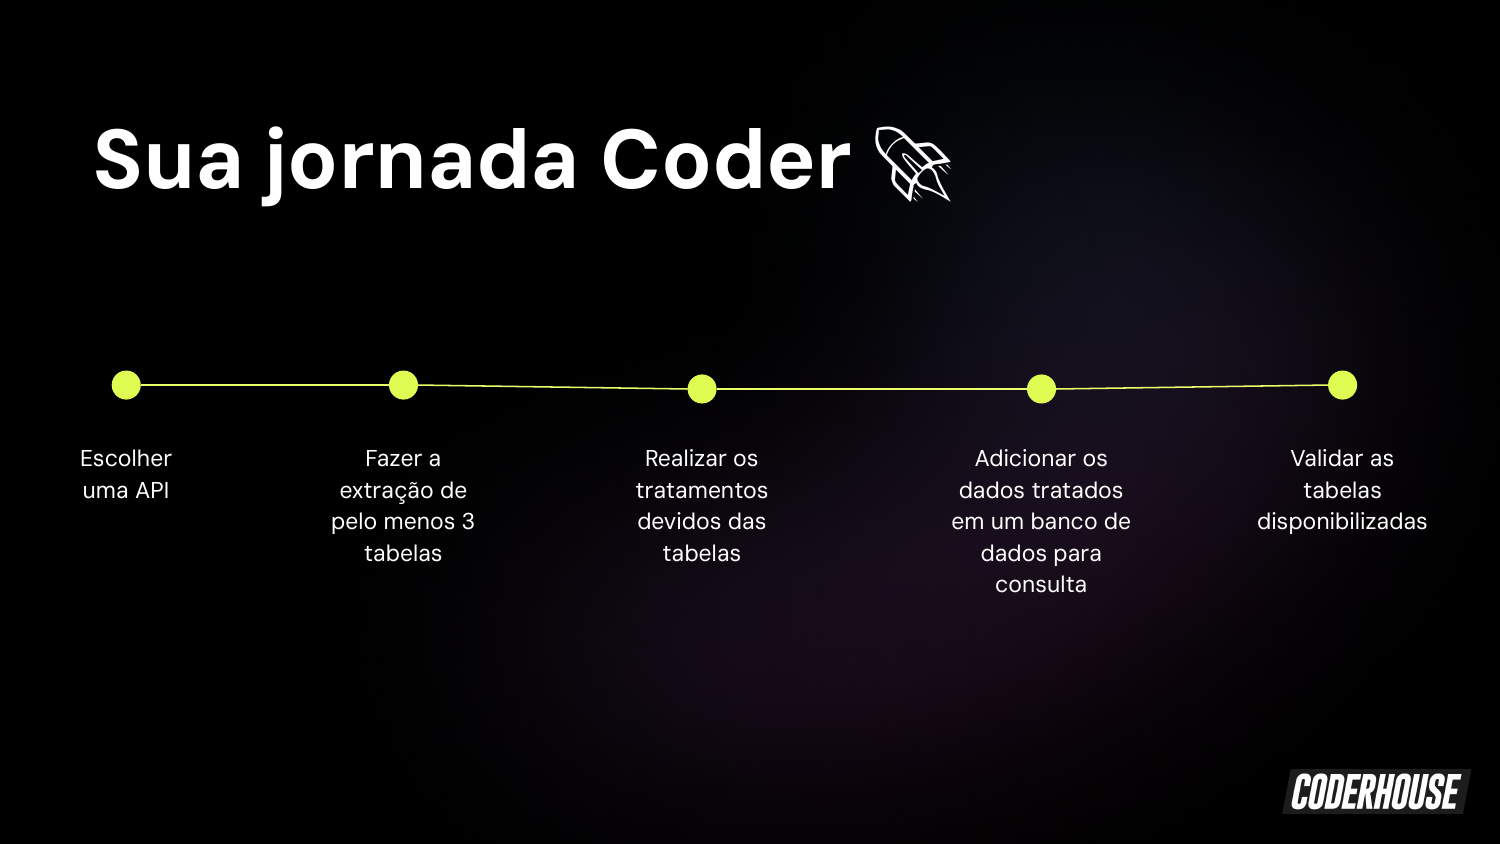

Sua jornada Coder 🚀

Escolher uma API
Fazer a extração de pelo menos 3 tabelas
Realizar os tratamentos devidos das tabelas
Adicionar os dados tratados em um banco de dados para consulta
Validar as tabelas disponibilizadas